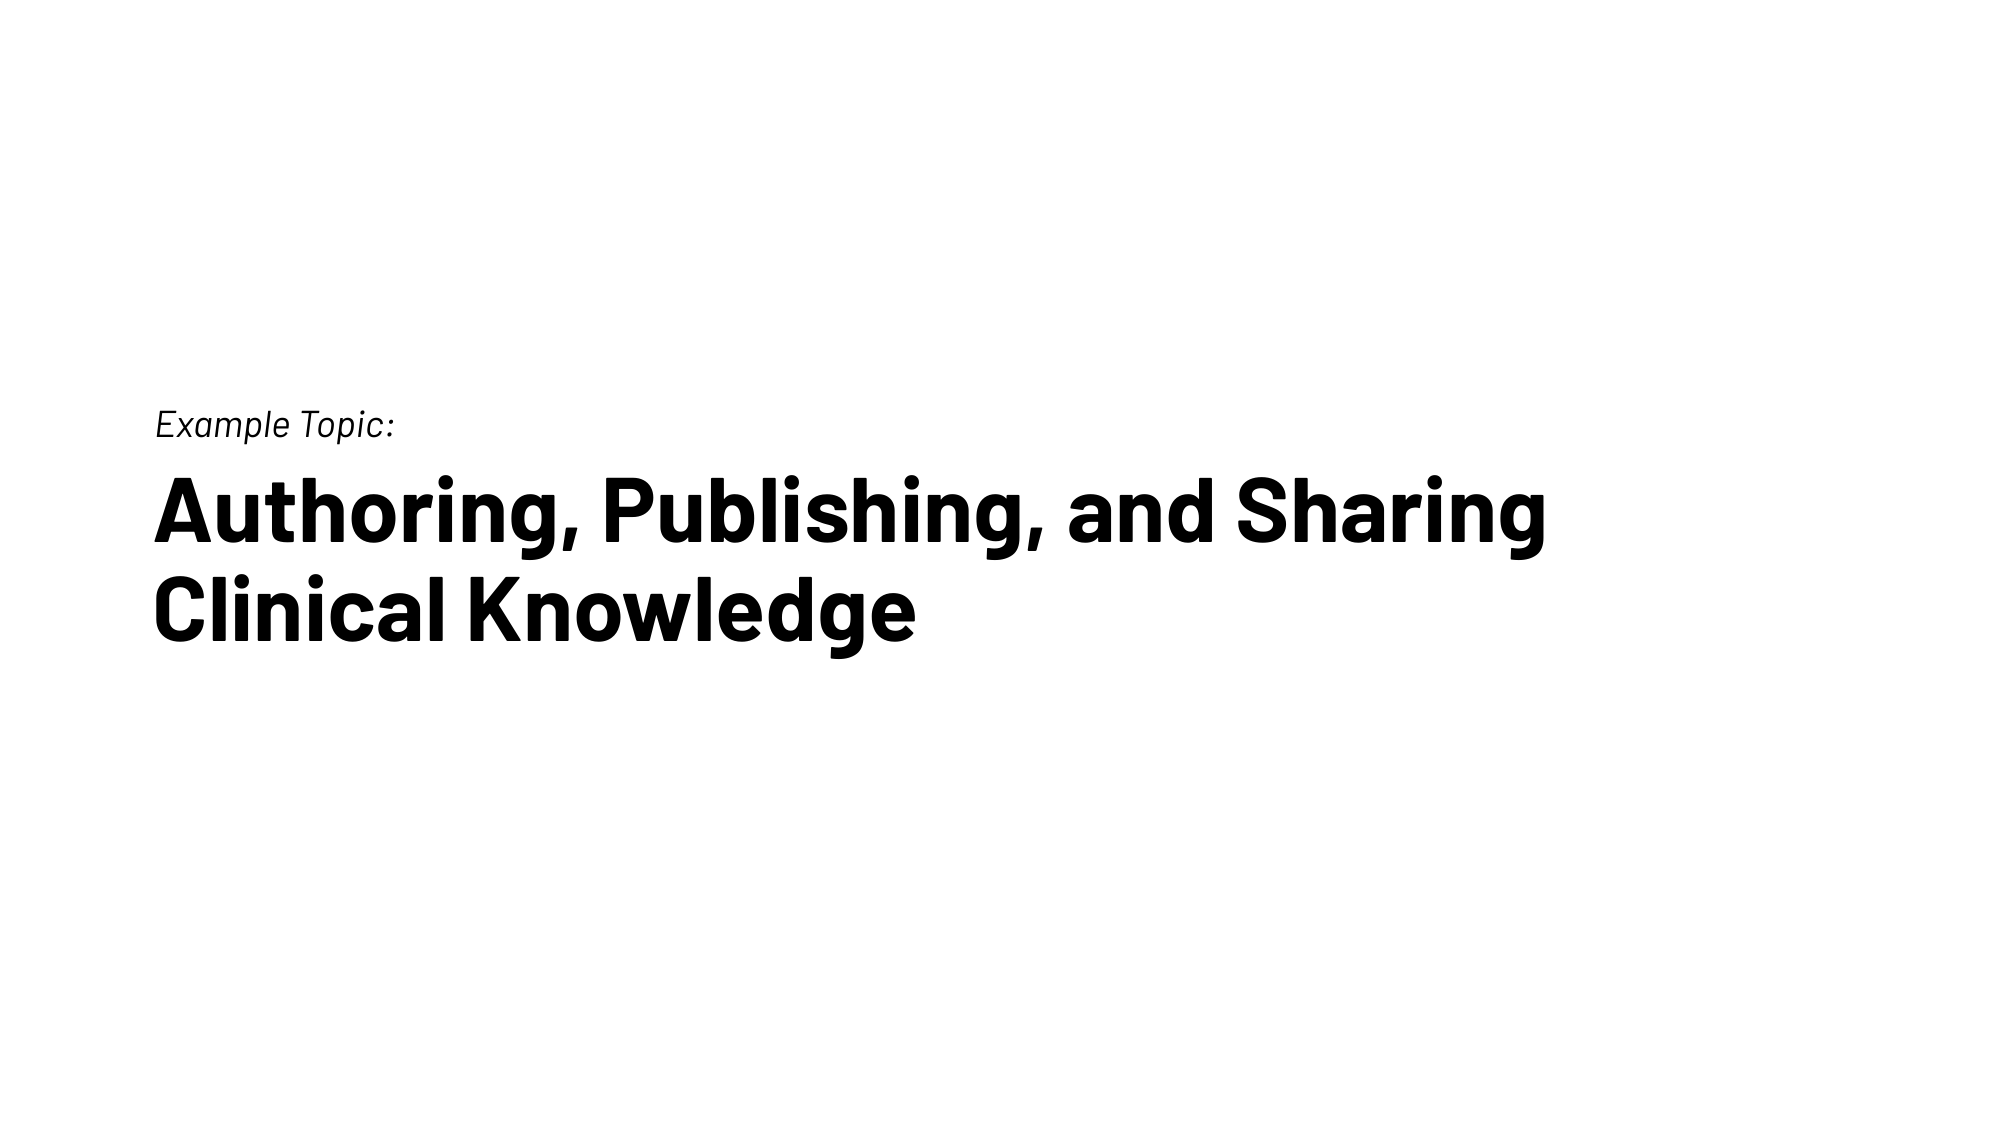

Example Topic:
# Authoring, Publishing, and Sharing Clinical Knowledge